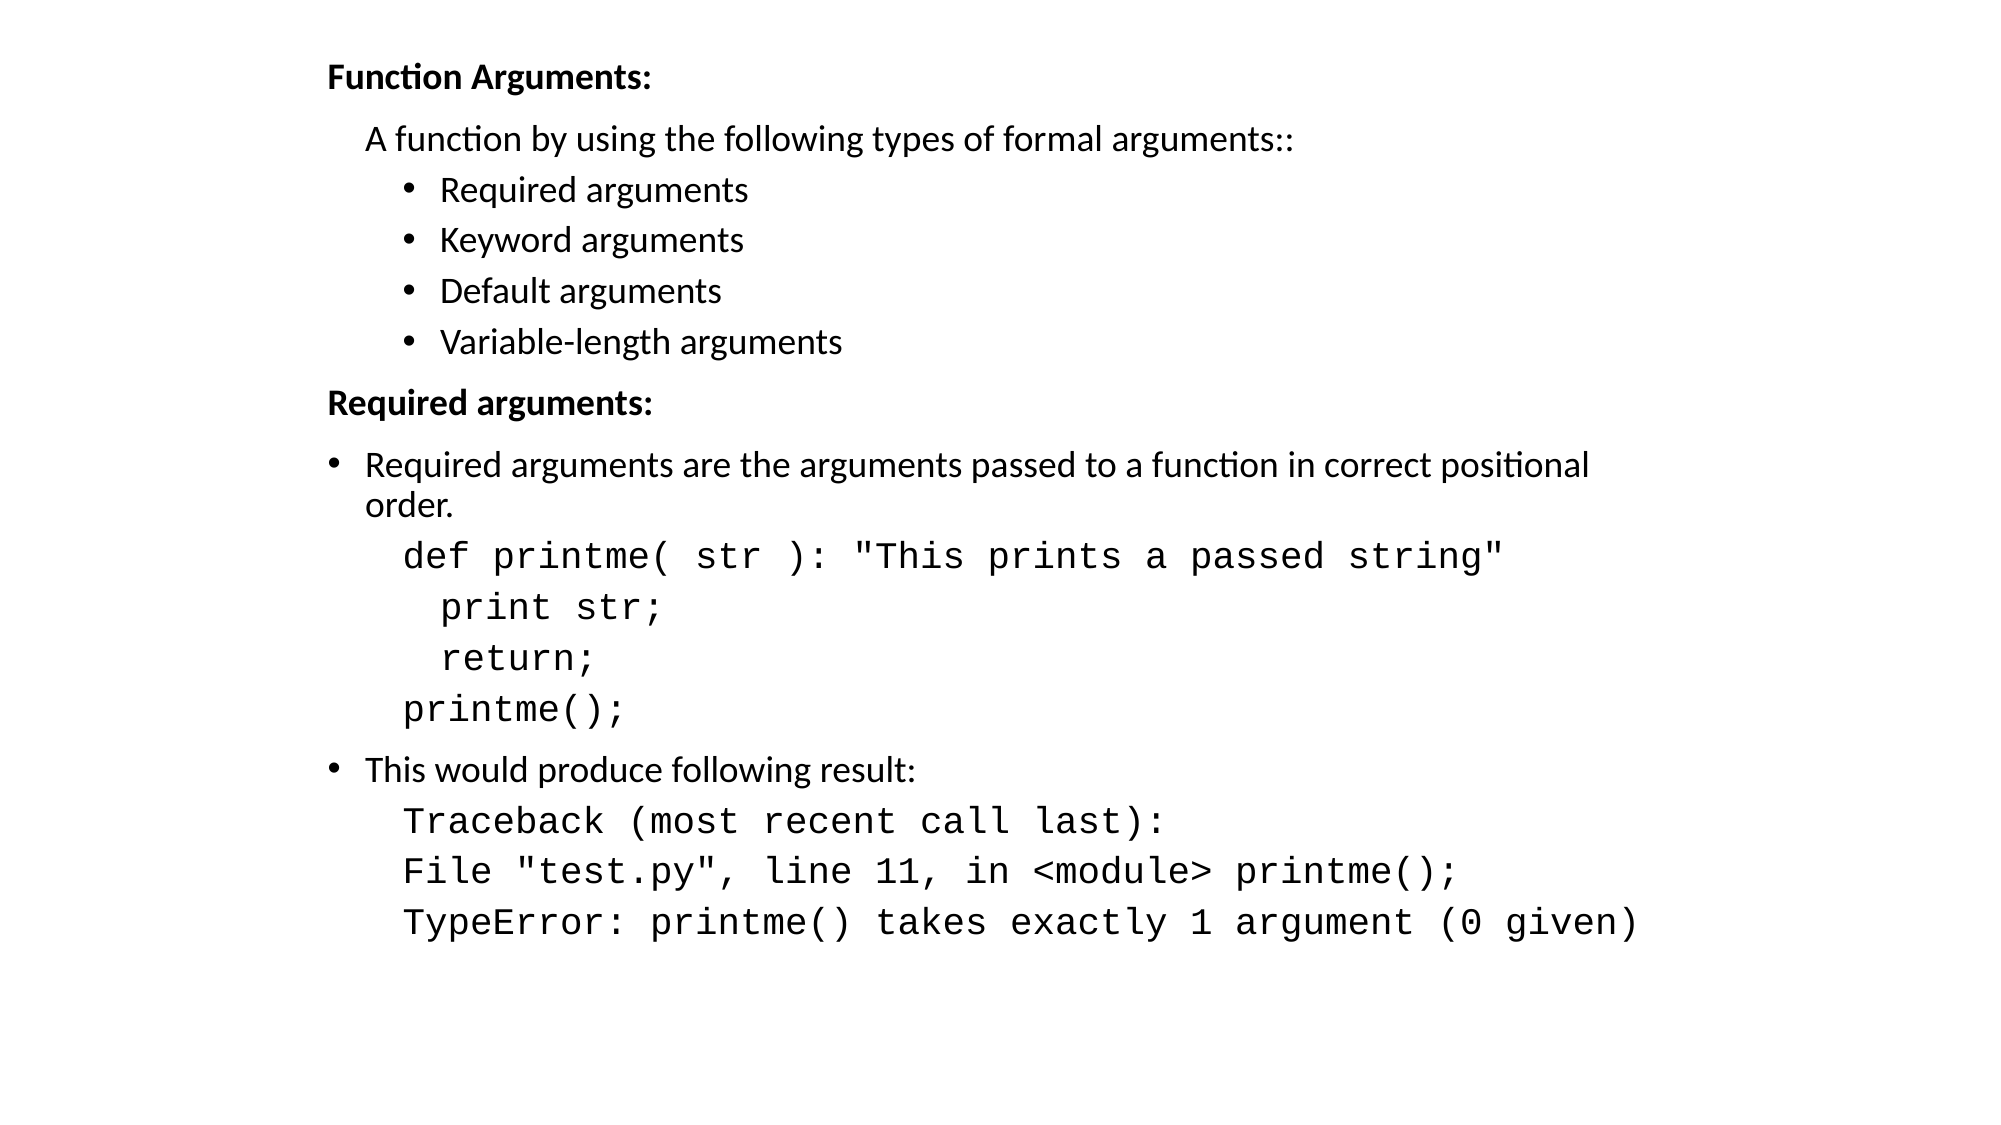

Function Arguments:
	A function by using the following types of formal arguments::
Required arguments
Keyword arguments
Default arguments
Variable-length arguments
Required arguments:
Required arguments are the arguments passed to a function in correct positional order.
def printme( str ): "This prints a passed string"
	print str;
	return;
printme();
This would produce following result:
Traceback (most recent call last):
File "test.py", line 11, in <module> printme();
TypeError: printme() takes exactly 1 argument (0 given)